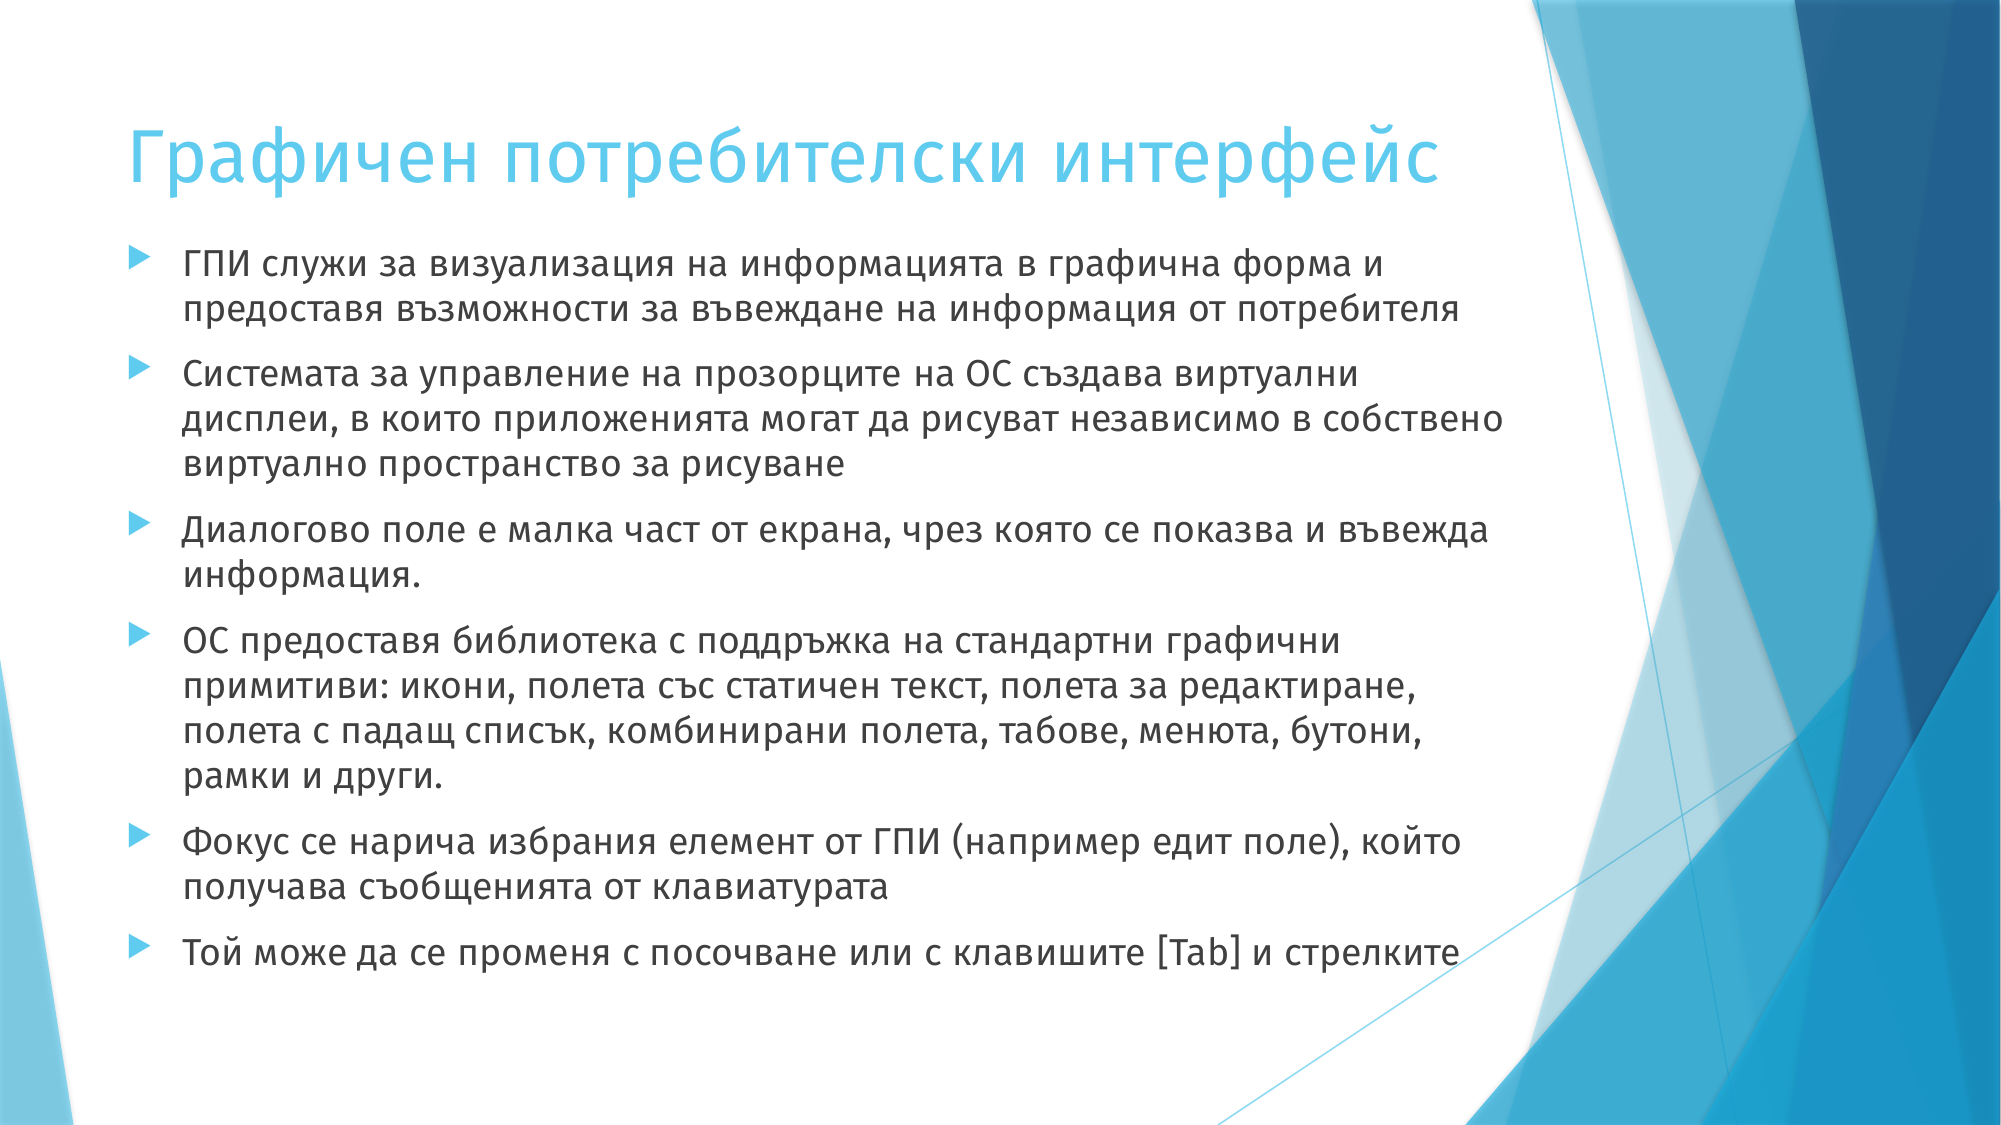

# Графичен потребителски интерфейс
ГПИ служи за визуализация на информацията в графична форма и предоставя възможности за въвеждане на информация от потребителя
Системата за управление на прозорците на ОС създава виртуални дисплеи, в които приложенията могат да рисуват независимо в собствено виртуално пространство за рисуване
Диалогово поле е малка част от екрана, чрез която се показва и въвежда информация.
ОС предоставя библиотека с поддръжка на стандартни графични примитиви: икони, полета със статичен текст, полета за редактиране, полета с падащ списък, комбинирани полета, табове, менюта, бутони, рамки и други.
Фокус се нарича избрания елемент от ГПИ (например едит поле), който получава съобщенията от клавиатурата
Той може да се променя с посочване или с клавишите [Tab] и стрелките